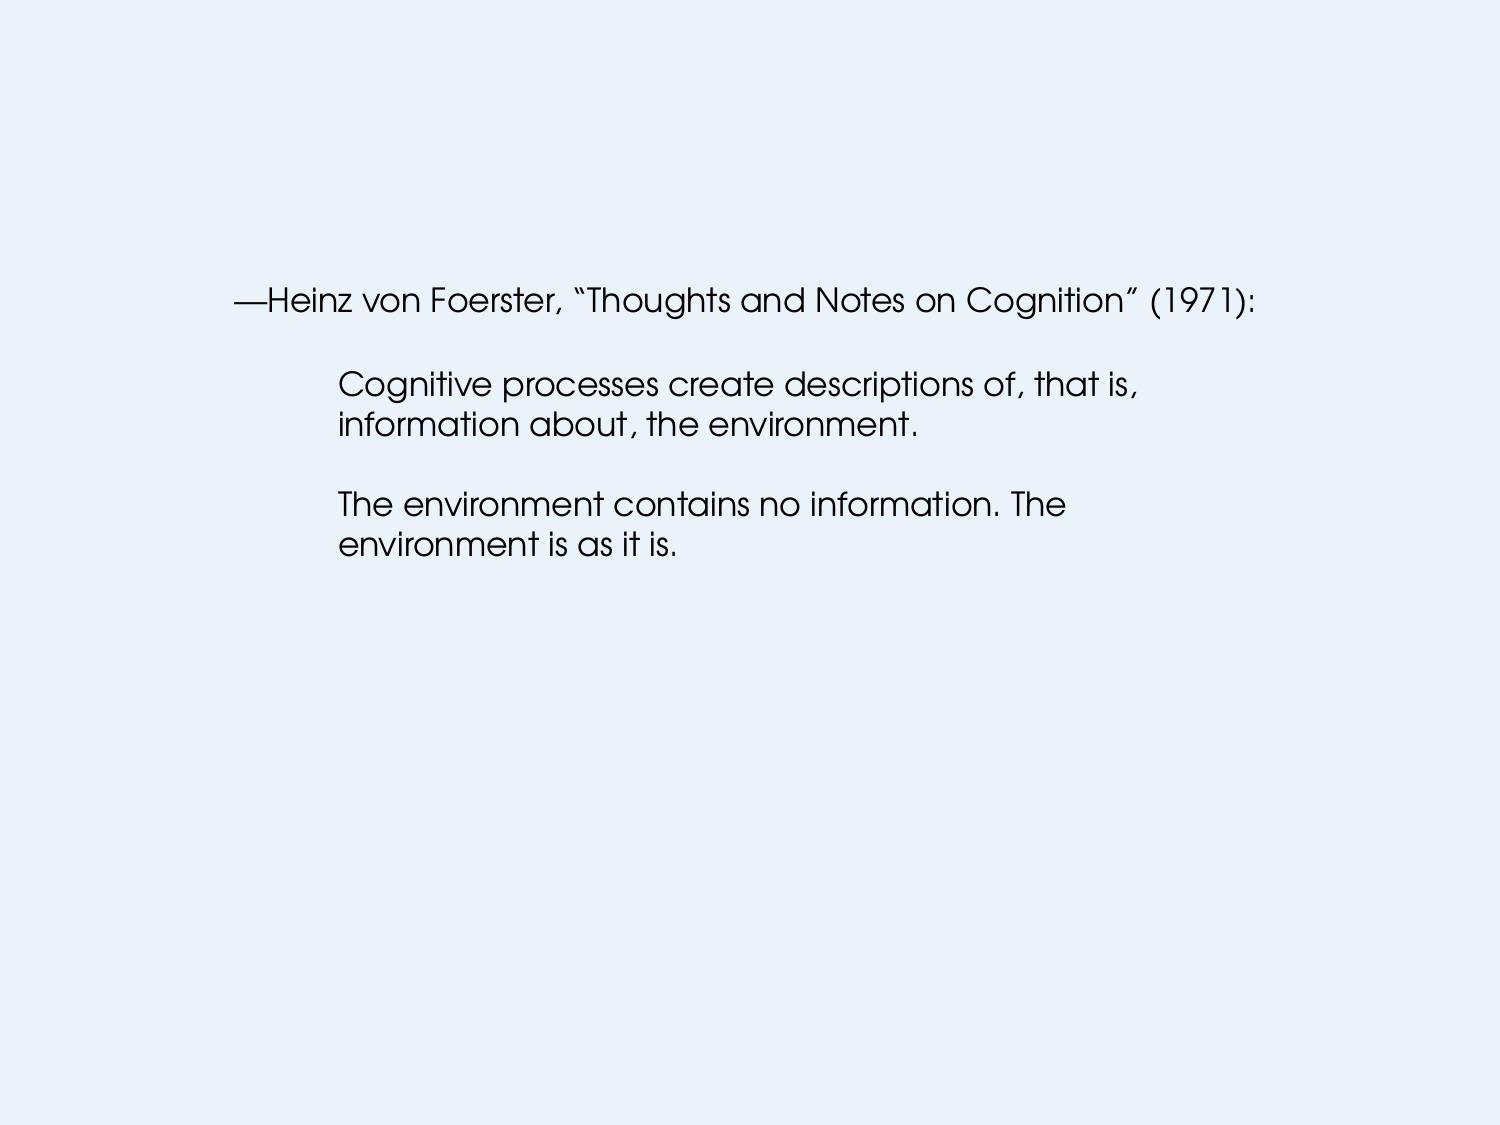

—Heinz von Foerster, “Thoughts and Notes on Cognition” (1971):
Cognitive processes create descriptions of, that is, information about, the environment.

The environment contains no information. The environment is as it is.